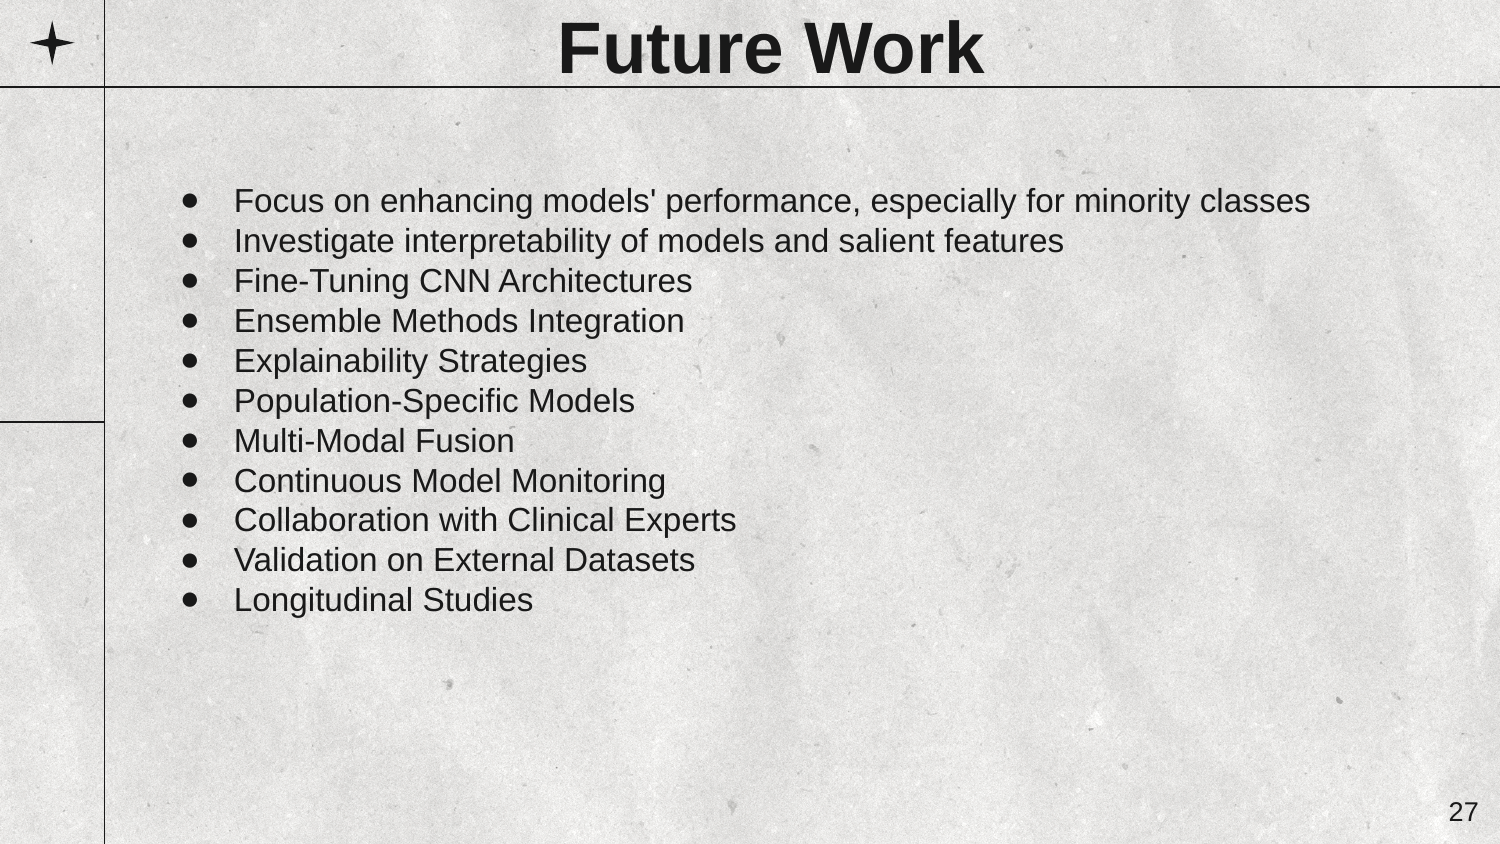

Future Work
Focus on enhancing models' performance, especially for minority classes
Investigate interpretability of models and salient features
Fine-Tuning CNN Architectures
Ensemble Methods Integration
Explainability Strategies
Population-Specific Models
Multi-Modal Fusion
Continuous Model Monitoring
Collaboration with Clinical Experts
Validation on External Datasets
Longitudinal Studies

27